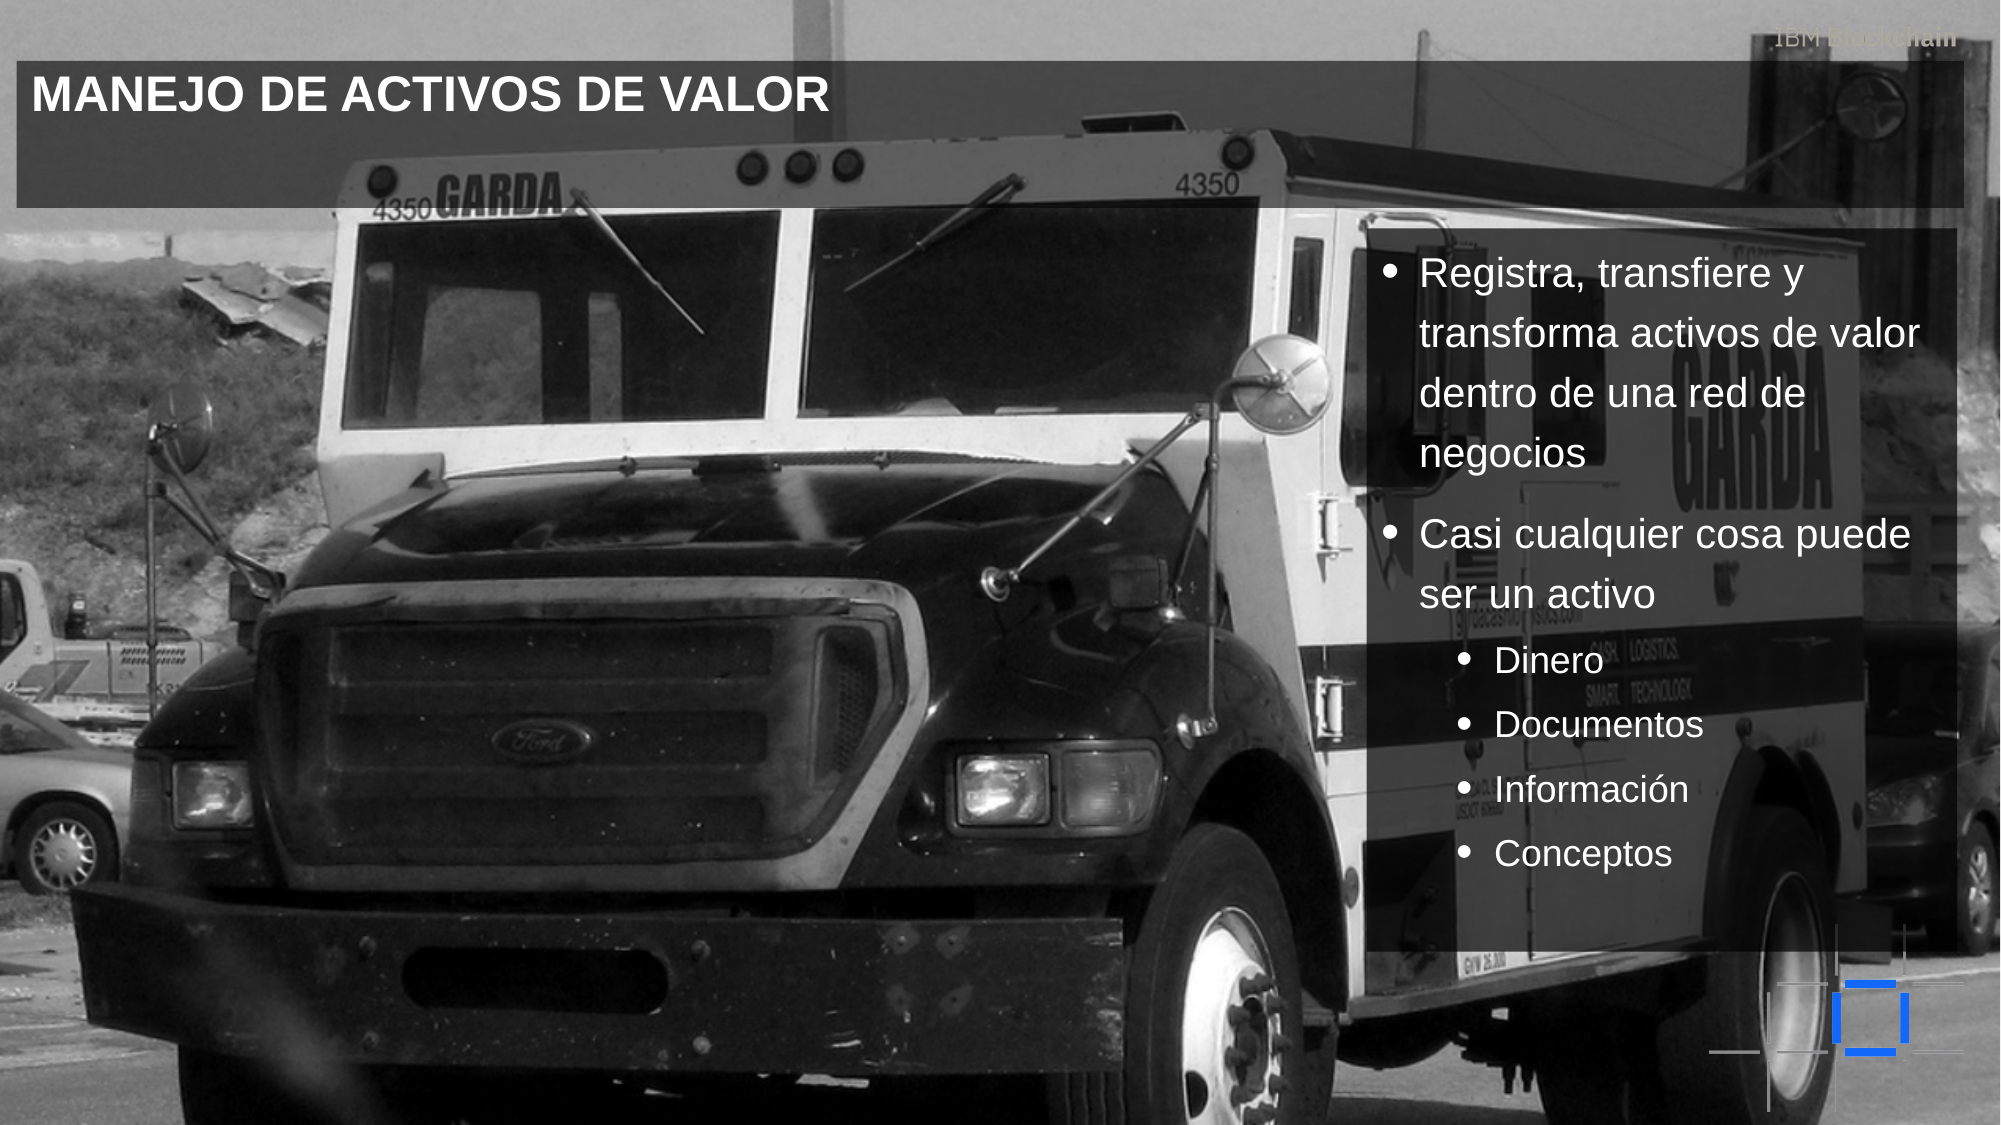

# Manejo de activos de valor
Registra, transfiere y transforma activos de valor dentro de una red de negocios
Casi cualquier cosa puede ser un activo
Dinero
Documentos
Información
Conceptos